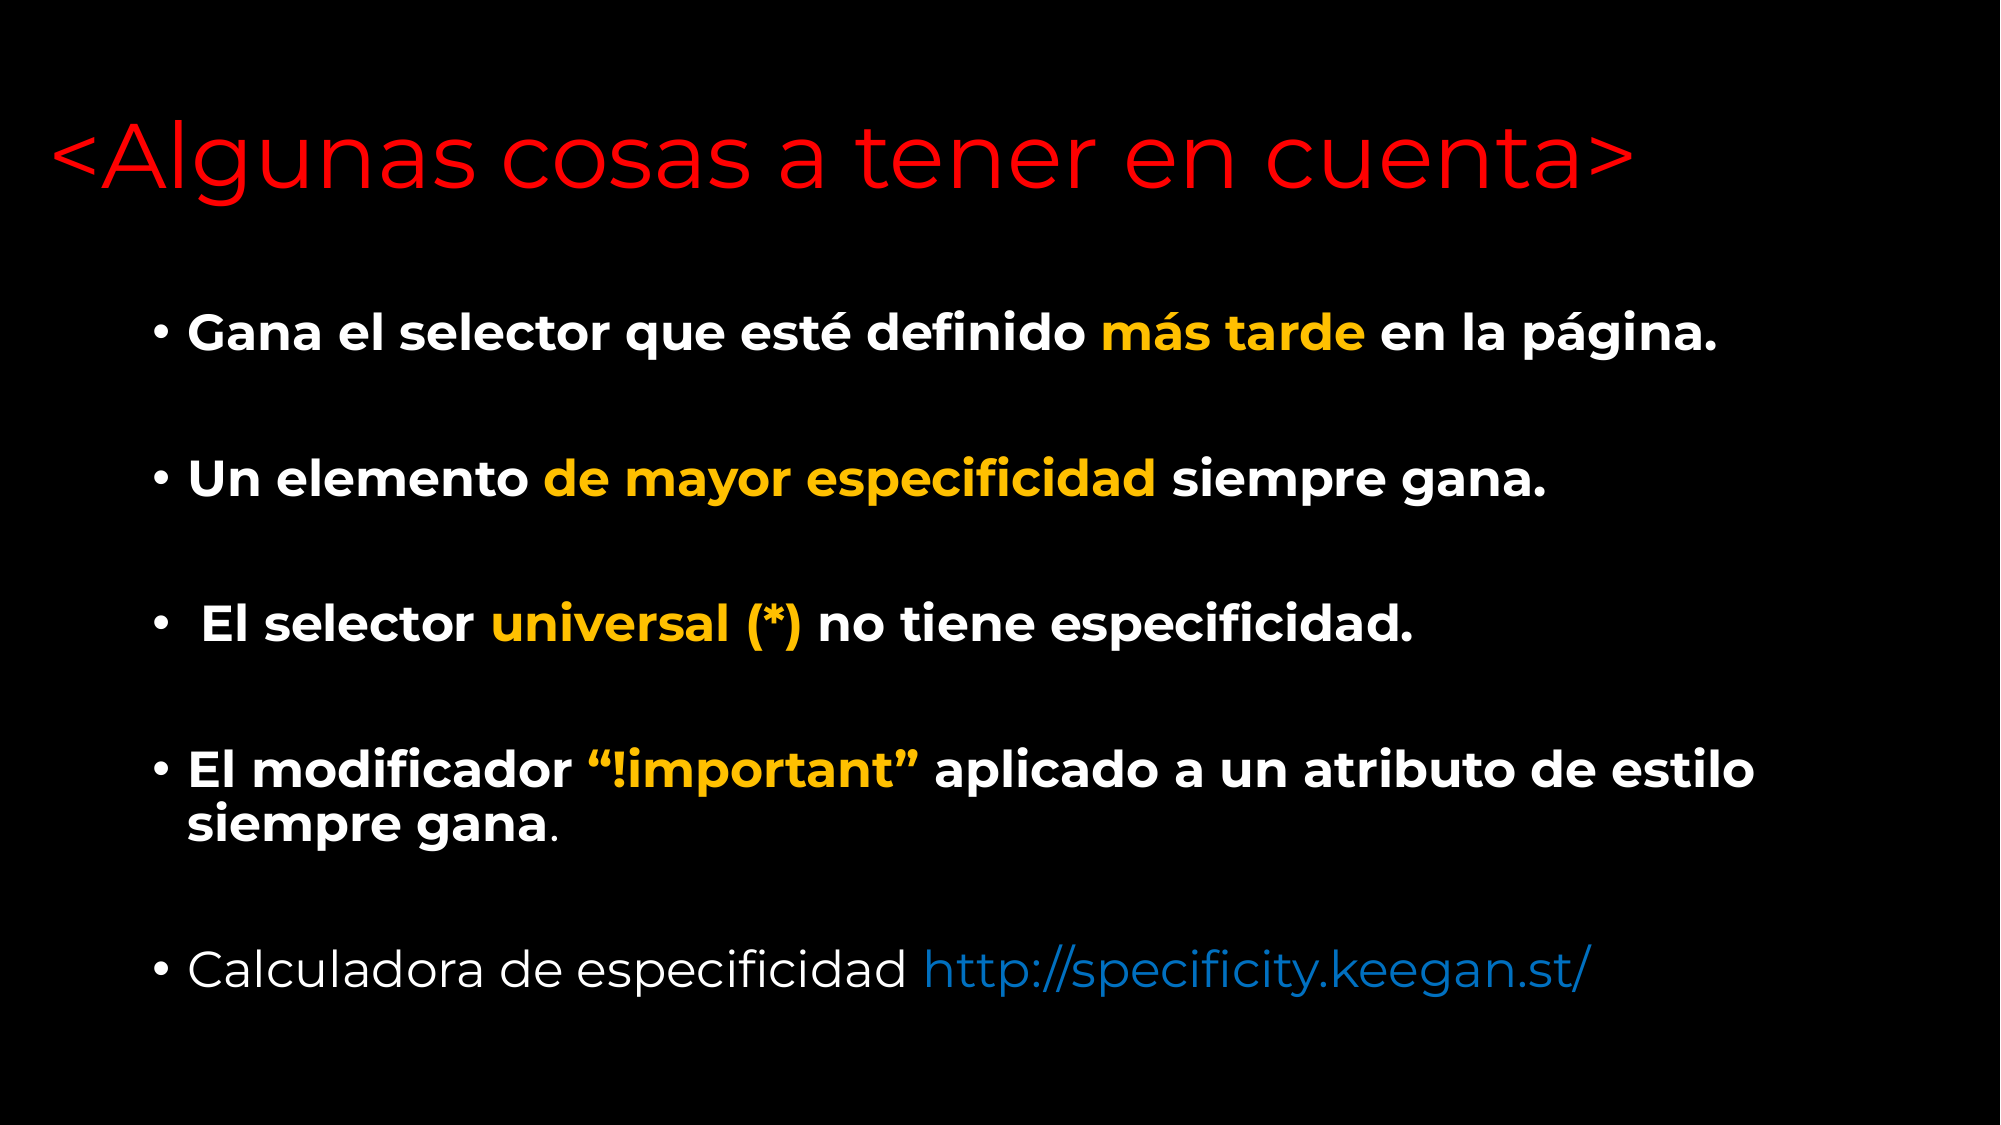

<Algunas cosas a tener en cuenta>
Gana el selector que esté definido más tarde en la página.

Un elemento de mayor especificidad siempre gana.

 El selector universal (*) no tiene especificidad.

El modificador “!important” aplicado a un atributo de estilo siempre gana.

Calculadora de especificidad http://specificity.keegan.st/